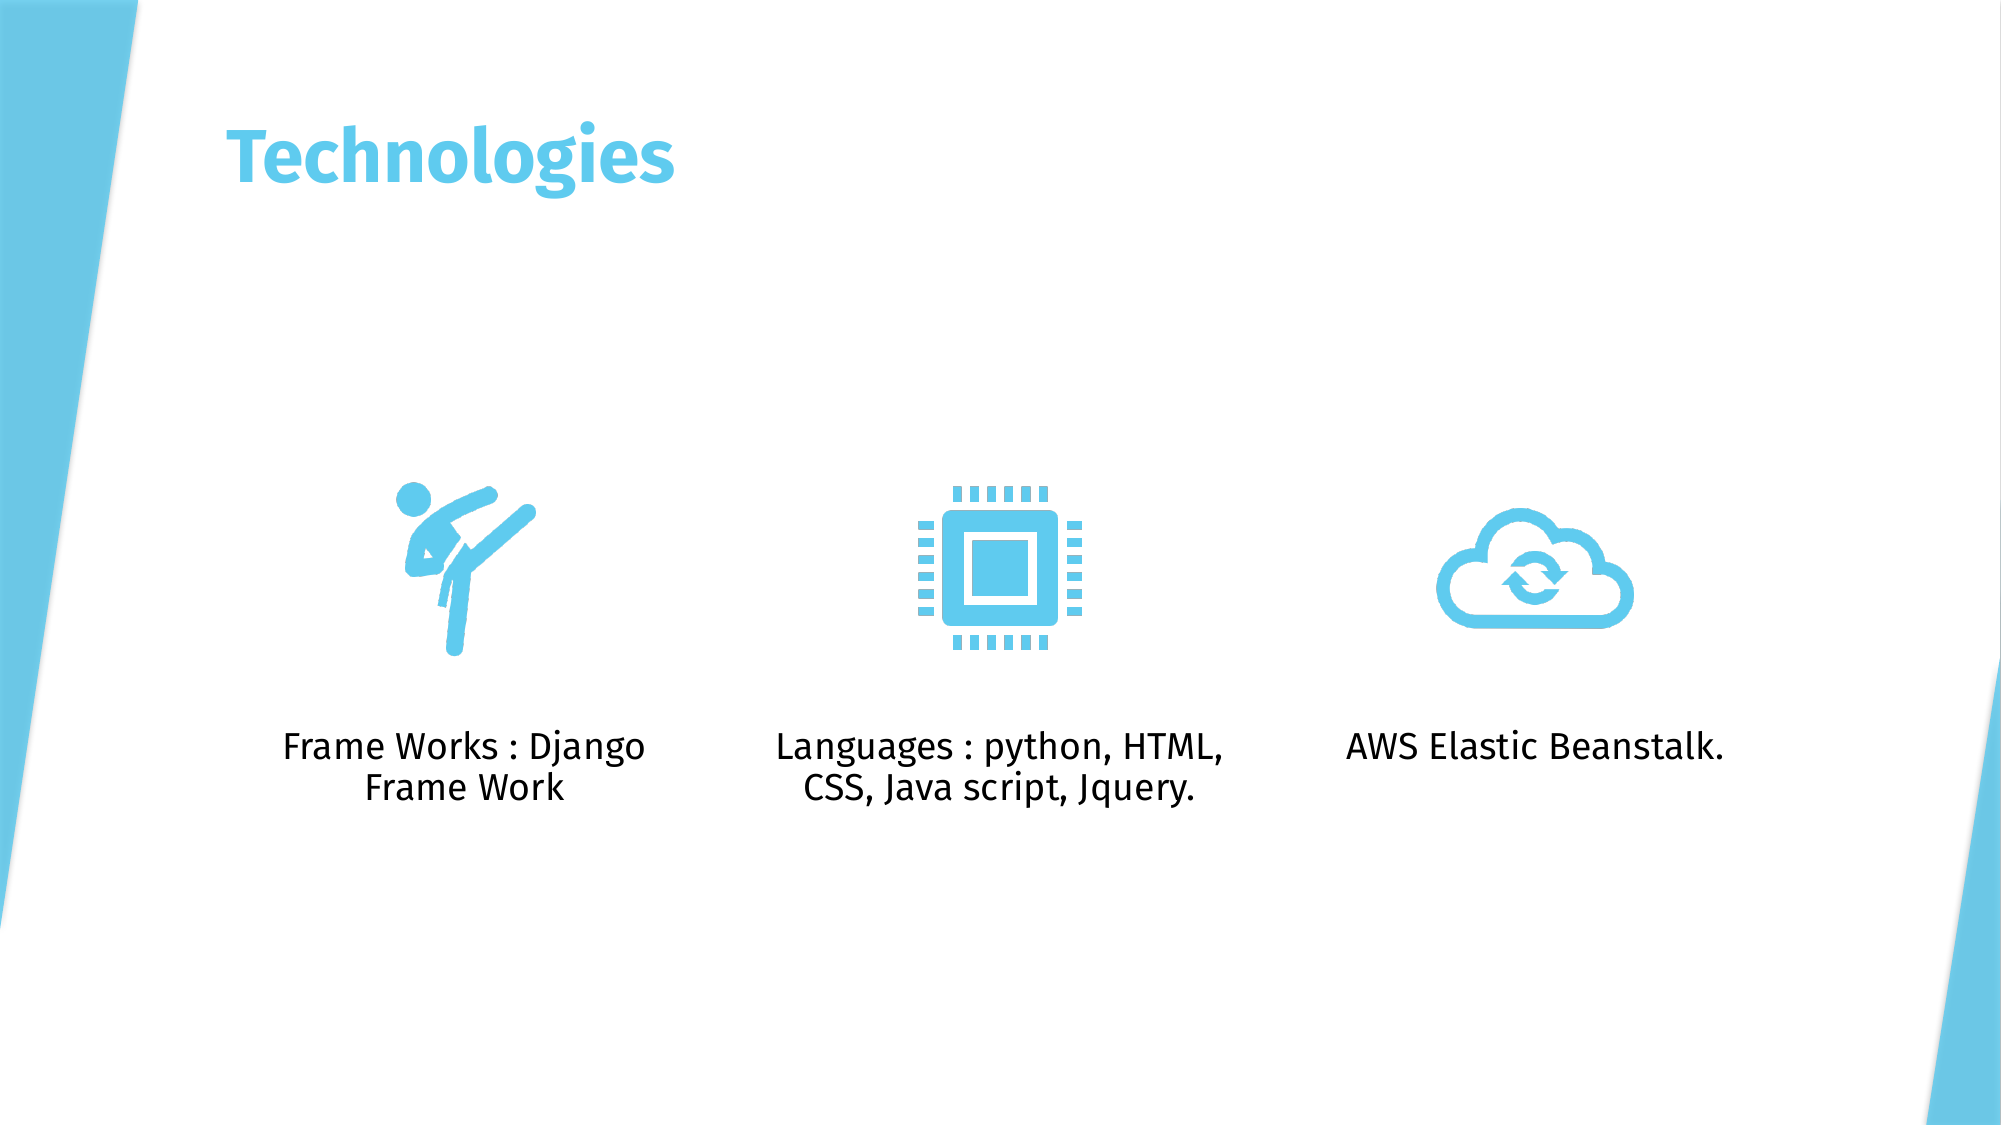

# Technologies
Frame Works : Django Frame Work
Languages : python, HTML, CSS, Java script, Jquery.
AWS Elastic Beanstalk.